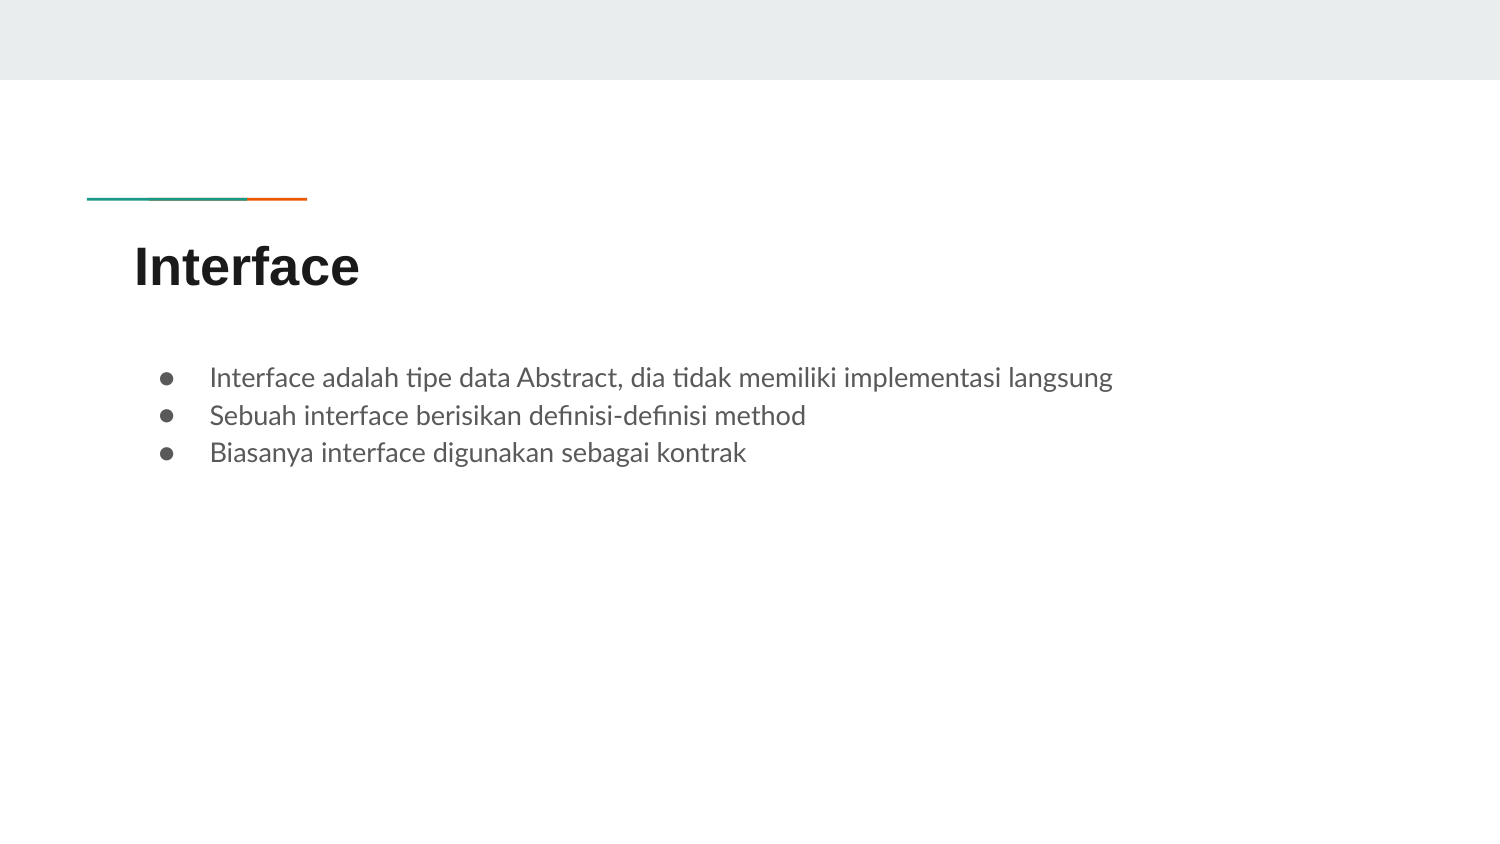

# Interface
Interface adalah tipe data Abstract, dia tidak memiliki implementasi langsung
Sebuah interface berisikan definisi-definisi method
Biasanya interface digunakan sebagai kontrak